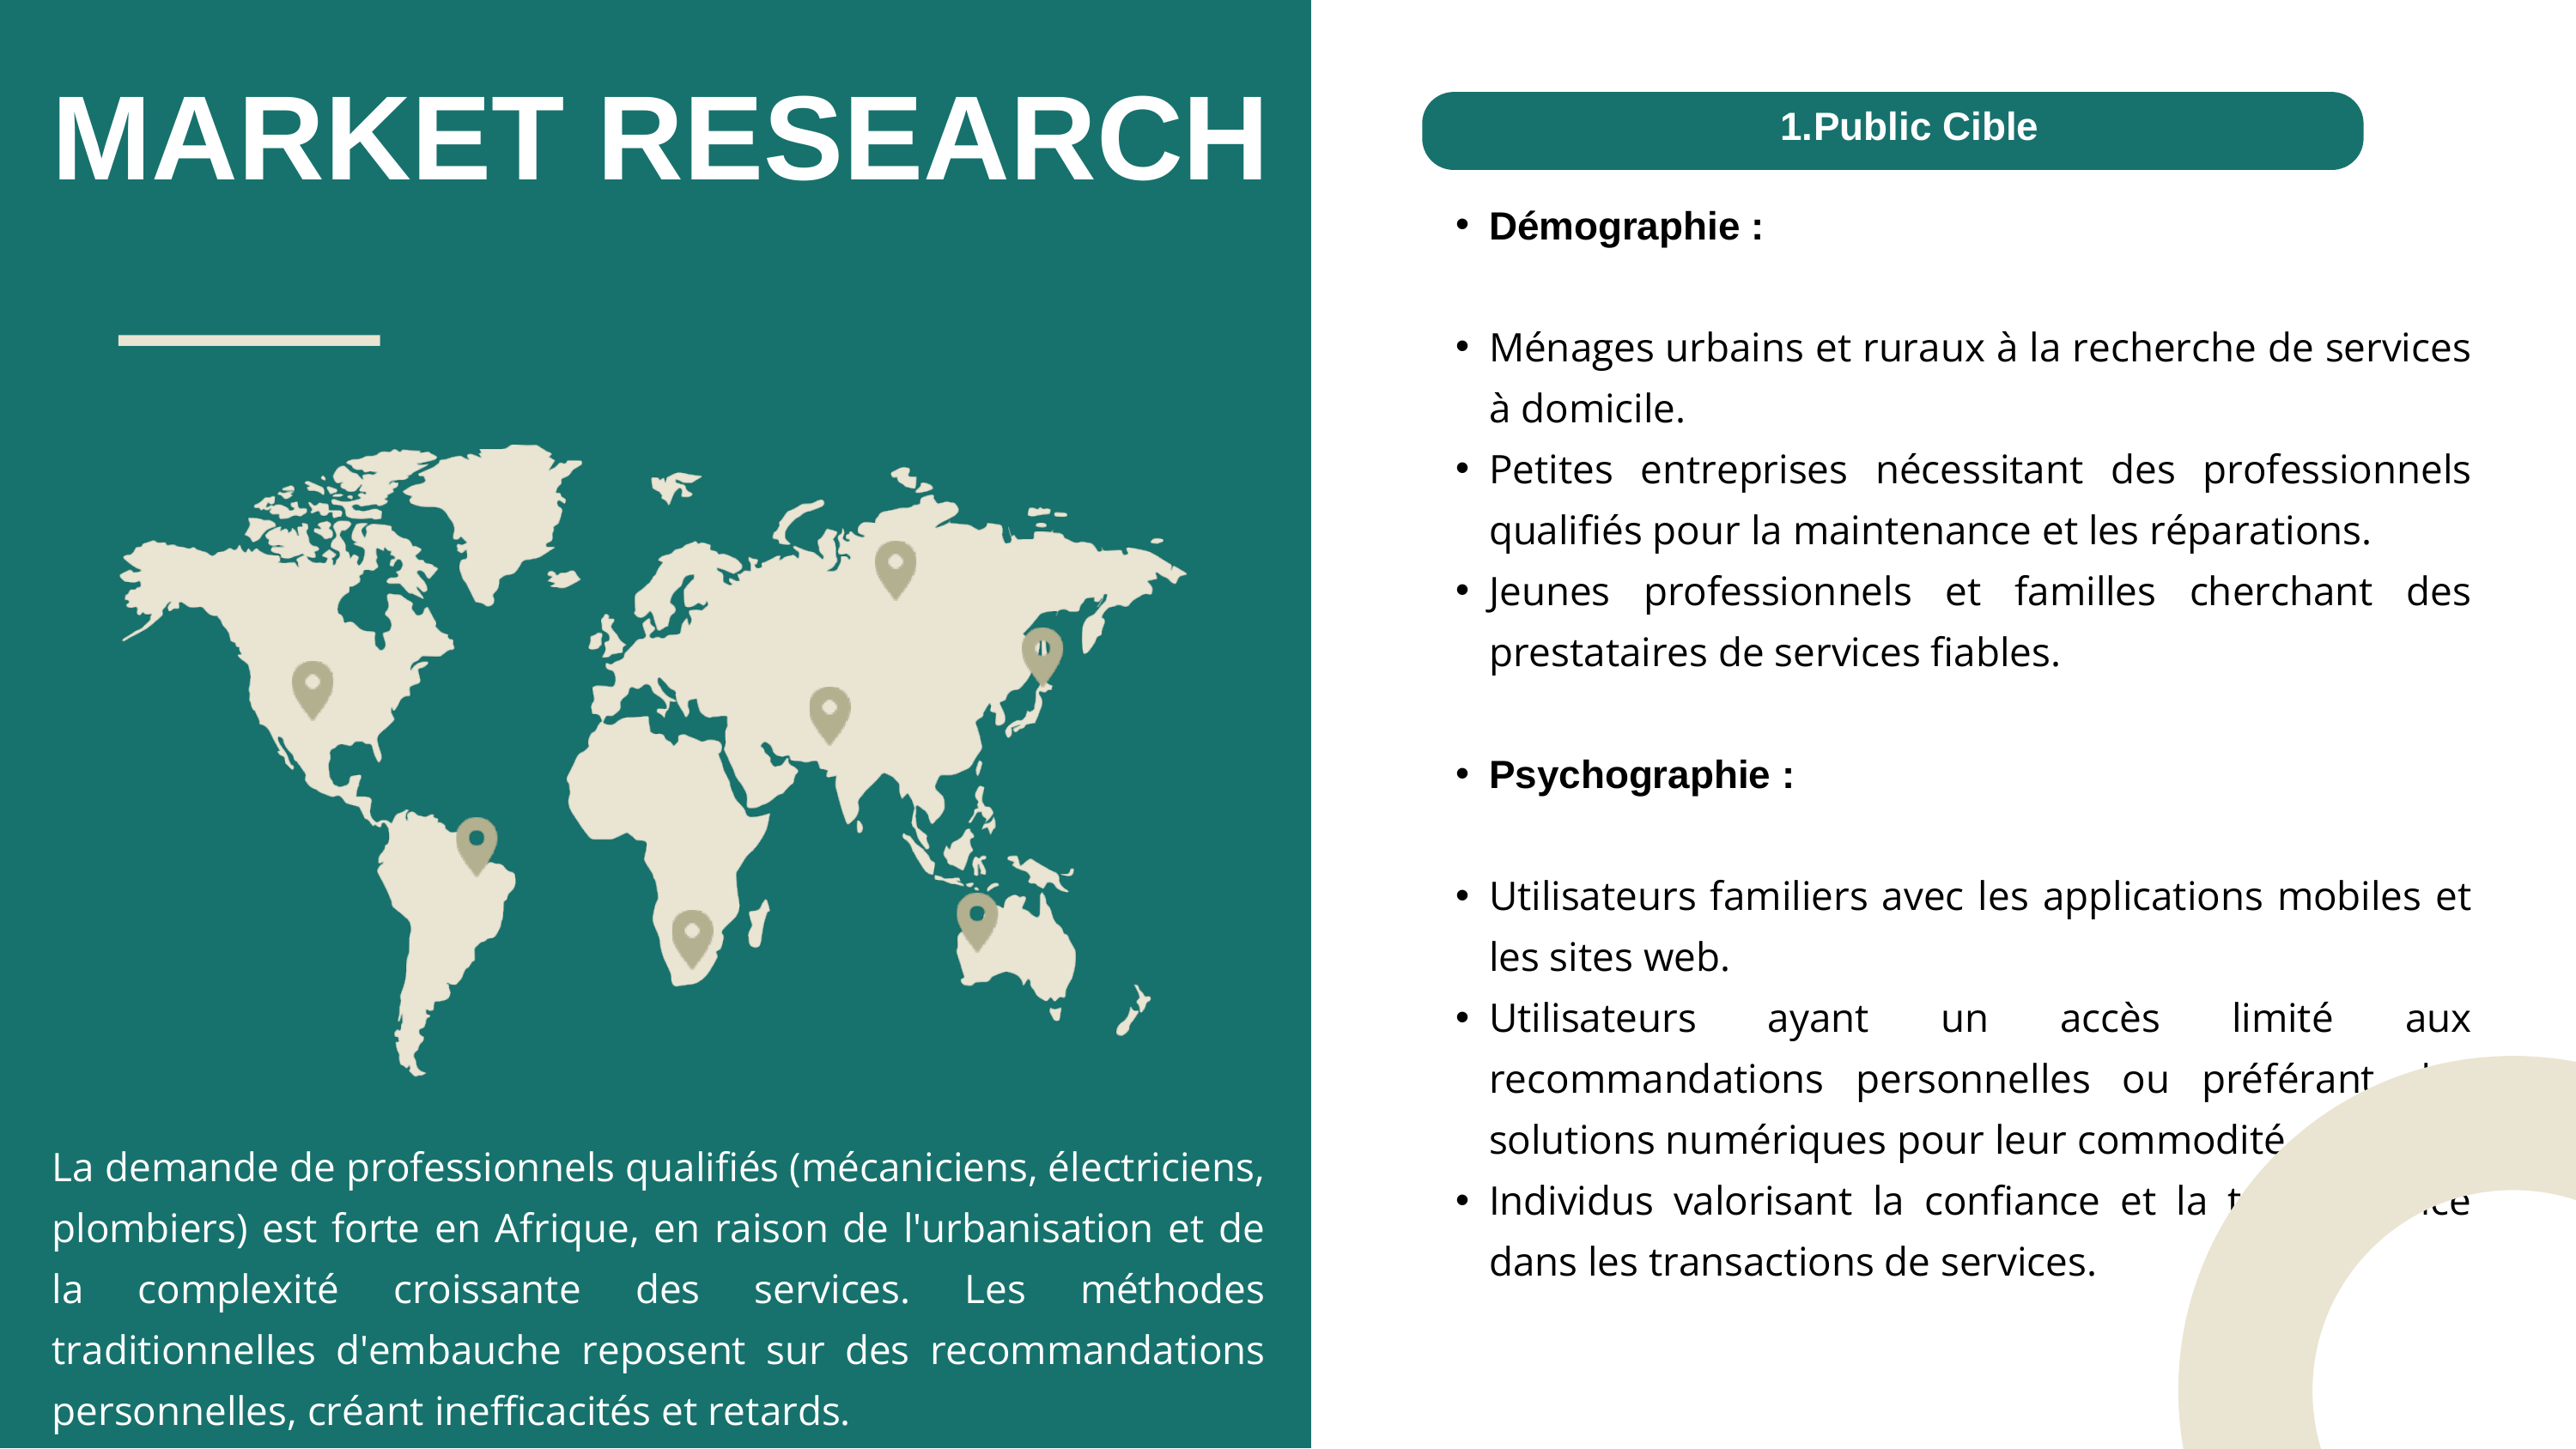

MARKET RESEARCH

Public Cible
Démographie :

Ménages urbains et ruraux à la recherche de services à domicile.
Petites entreprises nécessitant des professionnels qualifiés pour la maintenance et les réparations.
Jeunes professionnels et familles cherchant des prestataires de services fiables.

Psychographie :

Utilisateurs familiers avec les applications mobiles et les sites web.
Utilisateurs ayant un accès limité aux recommandations personnelles ou préférant des solutions numériques pour leur commodité.
Individus valorisant la confiance et la transparence dans les transactions de services.

La demande de professionnels qualifiés (mécaniciens, électriciens, plombiers) est forte en Afrique, en raison de l'urbanisation et de la complexité croissante des services. Les méthodes traditionnelles d'embauche reposent sur des recommandations personnelles, créant inefficacités et retards.